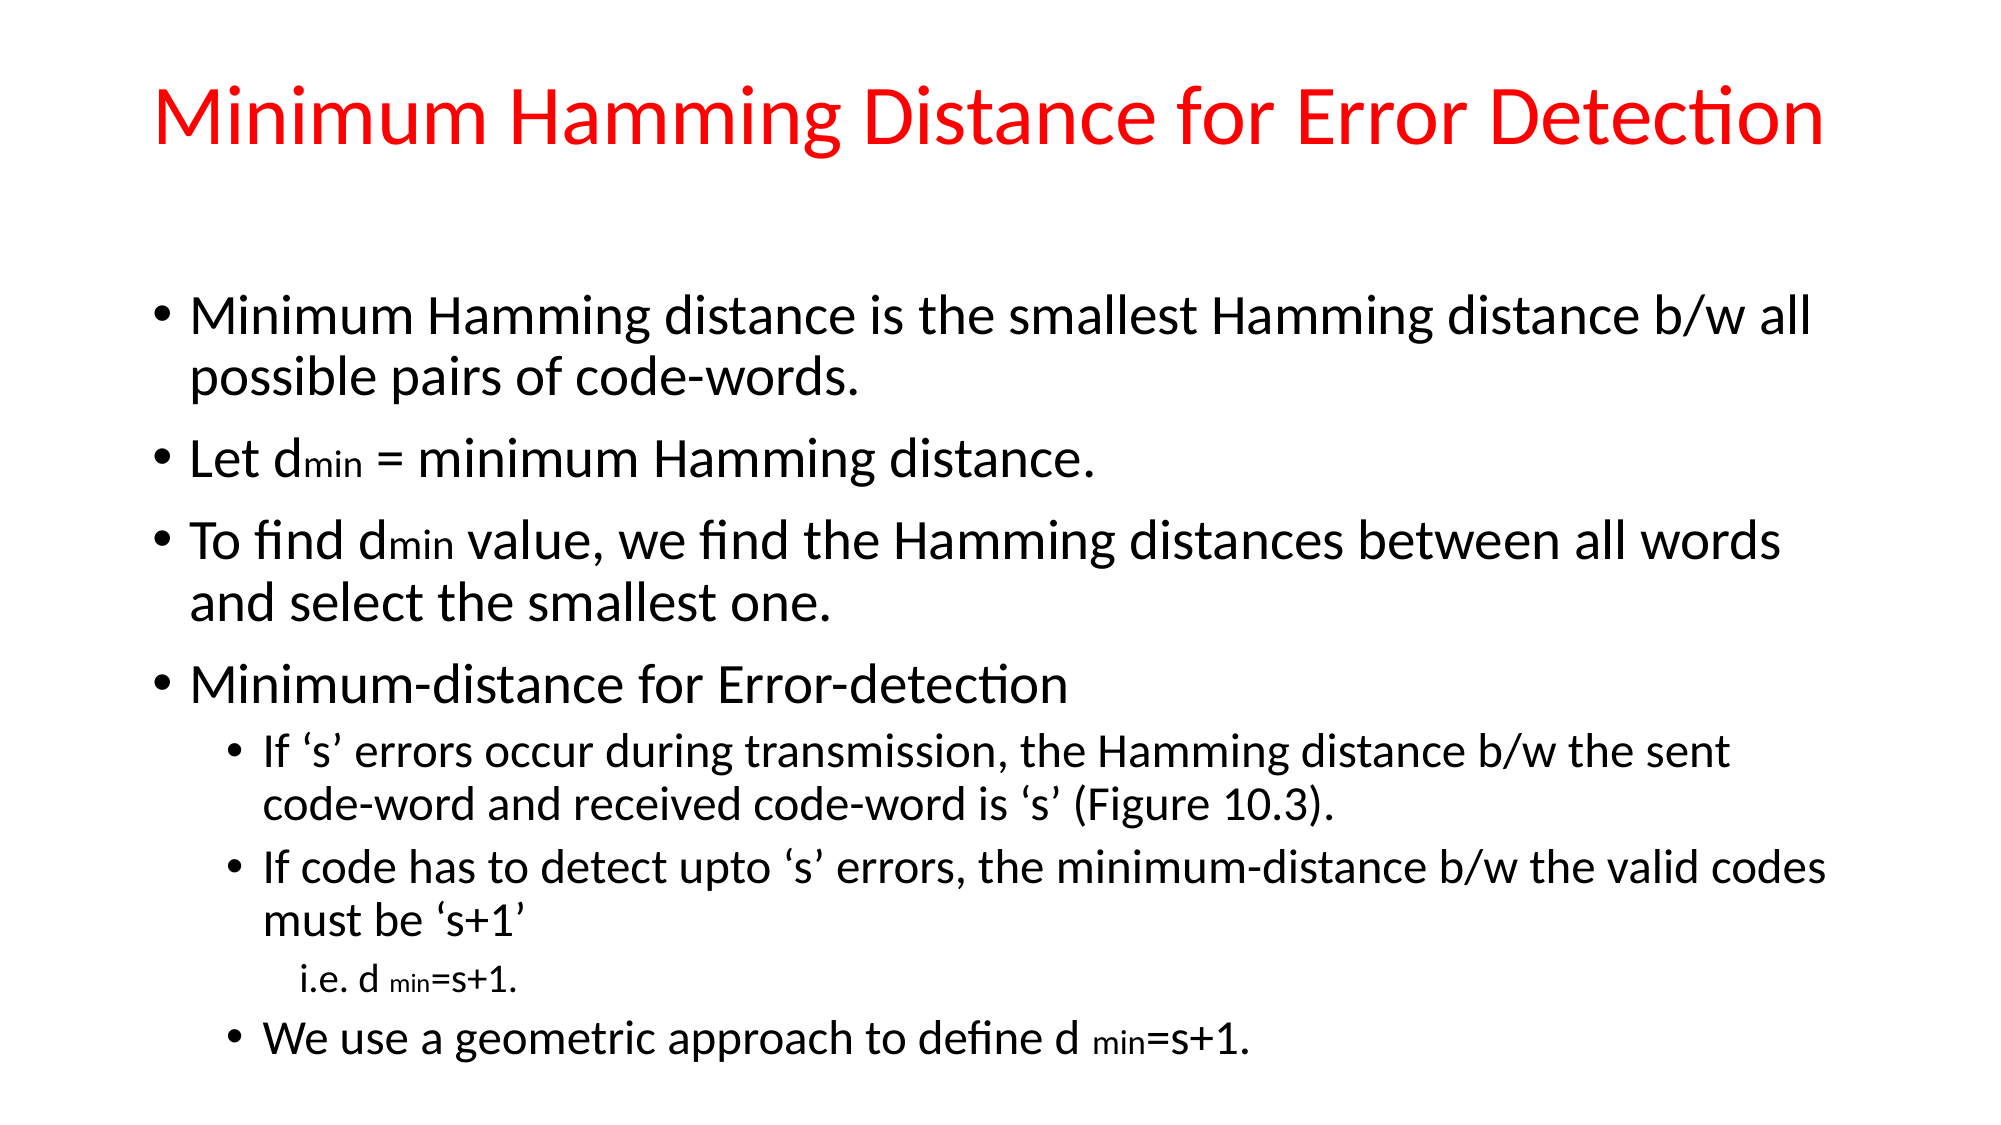

# Minimum Hamming Distance for Error Detection
Minimum Hamming distance is the smallest Hamming distance b/w all possible pairs of code-words.
Let dmin = minimum Hamming distance.
To find dmin value, we find the Hamming distances between all words and select the smallest one.
Minimum-distance for Error-detection
If ‘s’ errors occur during transmission, the Hamming distance b/w the sent code-word and received code-word is ‘s’ (Figure 10.3).
If code has to detect upto ‘s’ errors, the minimum-distance b/w the valid codes must be ‘s+1’
i.e. d min=s+1.
We use a geometric approach to define d min=s+1.